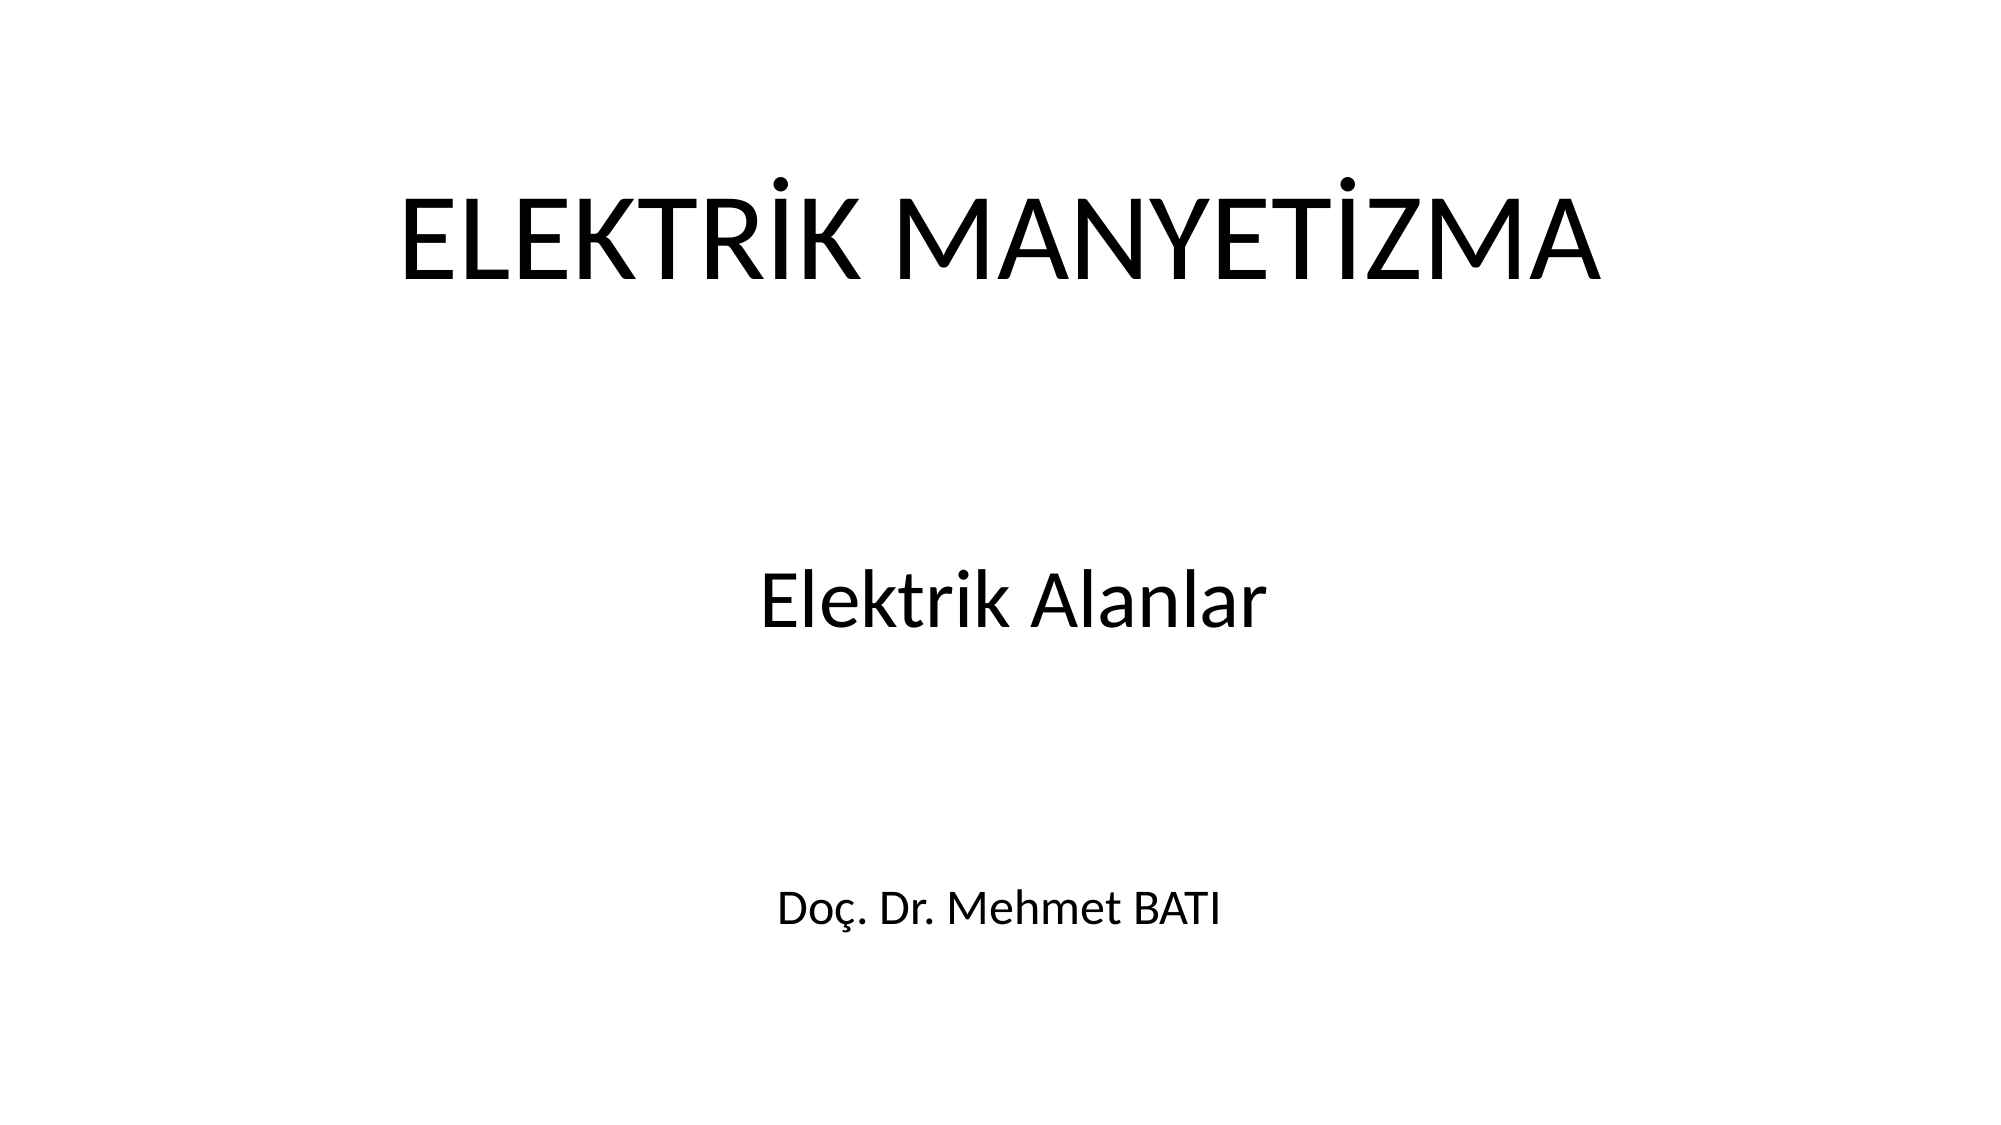

# ELEKTRİK MANYETİZMA
Elektrik Alanlar
Doç. Dr. Mehmet BATI